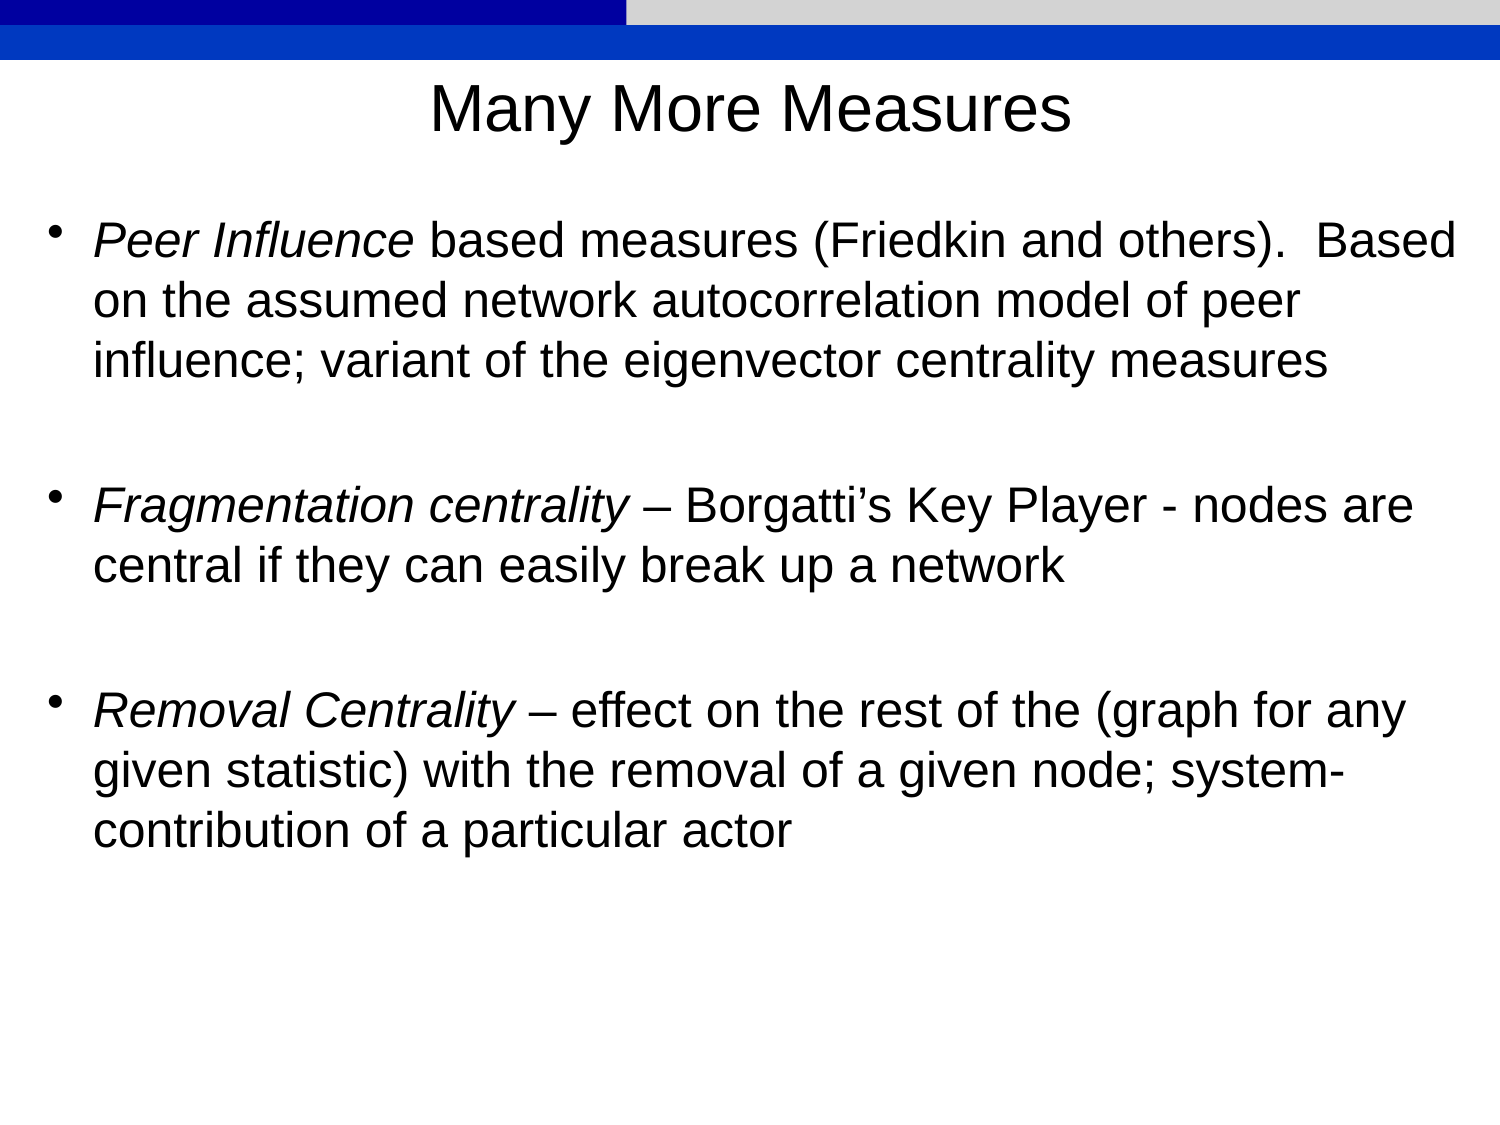

Many More Measures
Peer Influence based measures (Friedkin and others).  Based on the assumed network autocorrelation model of peer influence; variant of the eigenvector centrality measures

Fragmentation centrality – Borgatti’s Key Player - nodes are central if they can easily break up a network

Removal Centrality – effect on the rest of the (graph for any given statistic) with the removal of a given node; system-contribution of a particular actor